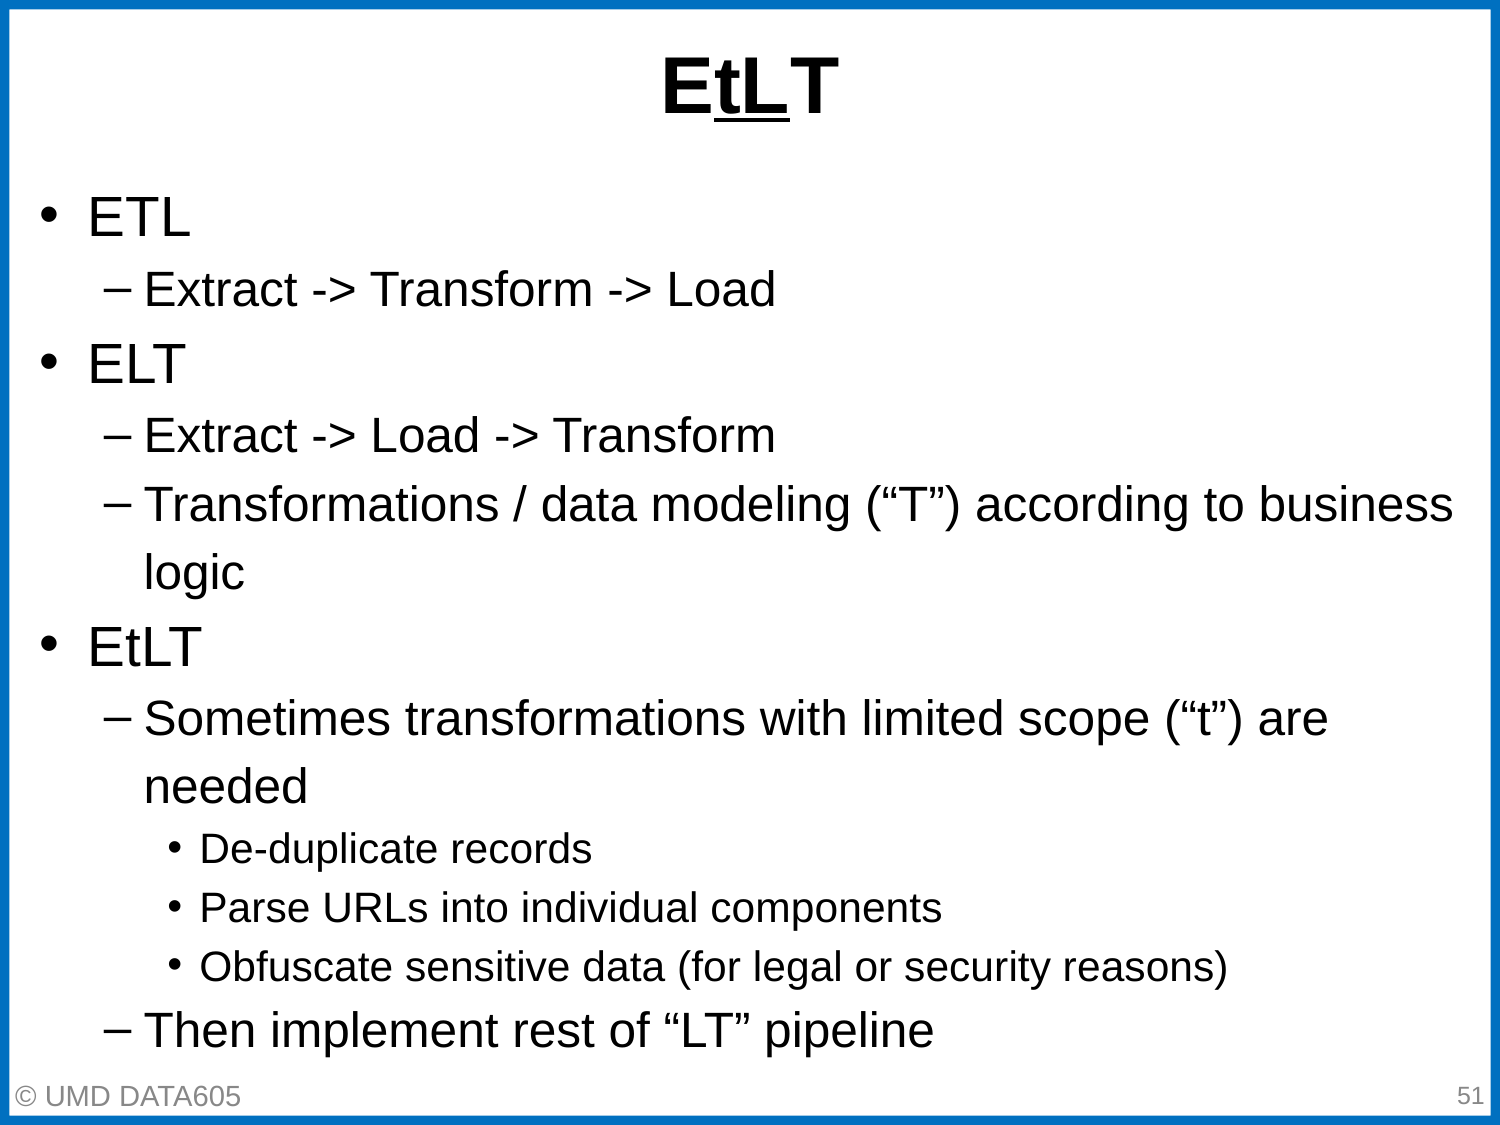

# EtLT
ETL
Extract -> Transform -> Load
ELT
Extract -> Load -> Transform
Transformations / data modeling (“T”) according to business logic
EtLT
Sometimes transformations with limited scope (“t”) are needed
De-duplicate records
Parse URLs into individual components
Obfuscate sensitive data (for legal or security reasons)
Then implement rest of “LT” pipeline
51